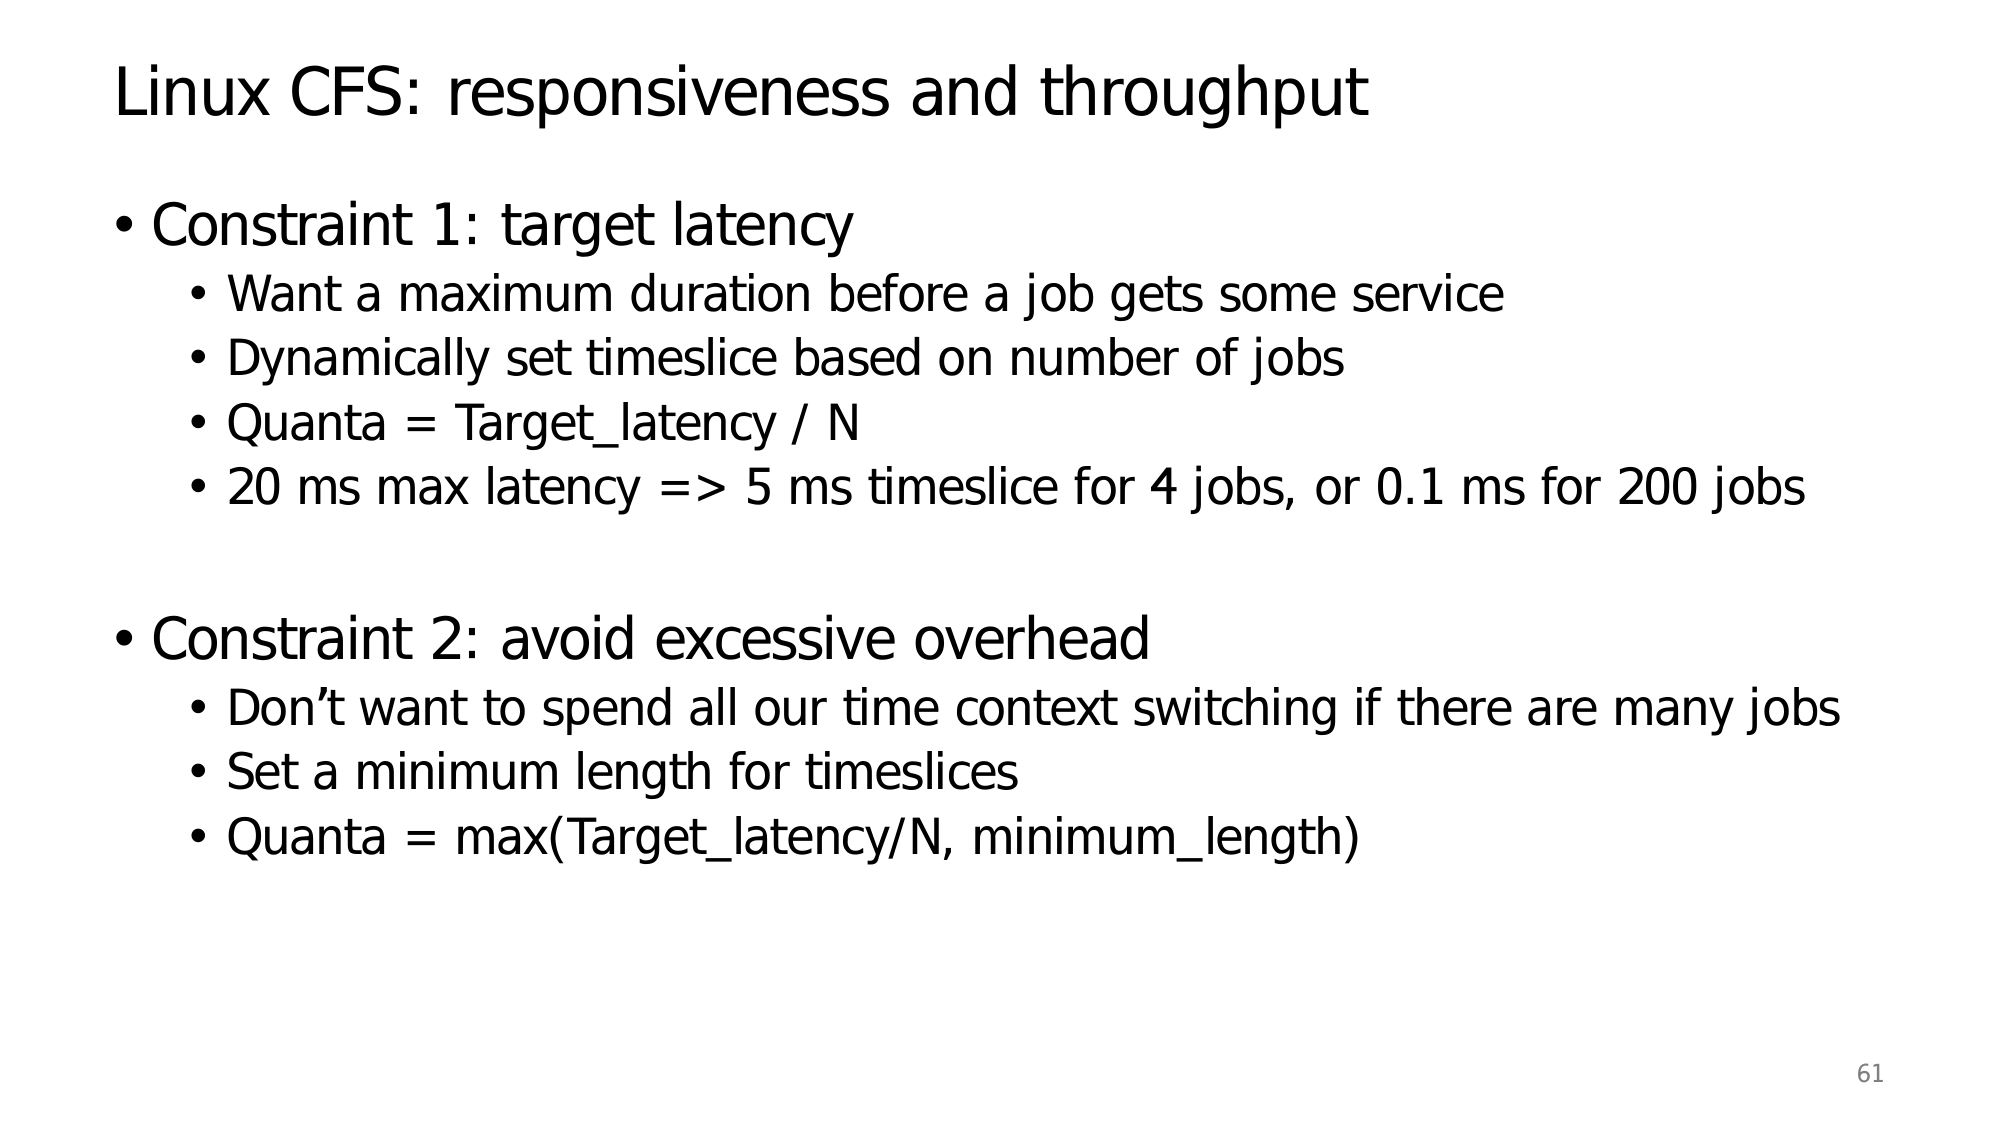

# Linux CFS: responsiveness and throughput
Constraint 1: target latency
Want a maximum duration before a job gets some service
Dynamically set timeslice based on number of jobs
Quanta = Target_latency / N
20 ms max latency => 5 ms timeslice for 4 jobs, or 0.1 ms for 200 jobs

Constraint 2: avoid excessive overhead
Don’t want to spend all our time context switching if there are many jobs
Set a minimum length for timeslices
Quanta = max(Target_latency/N, minimum_length)
61